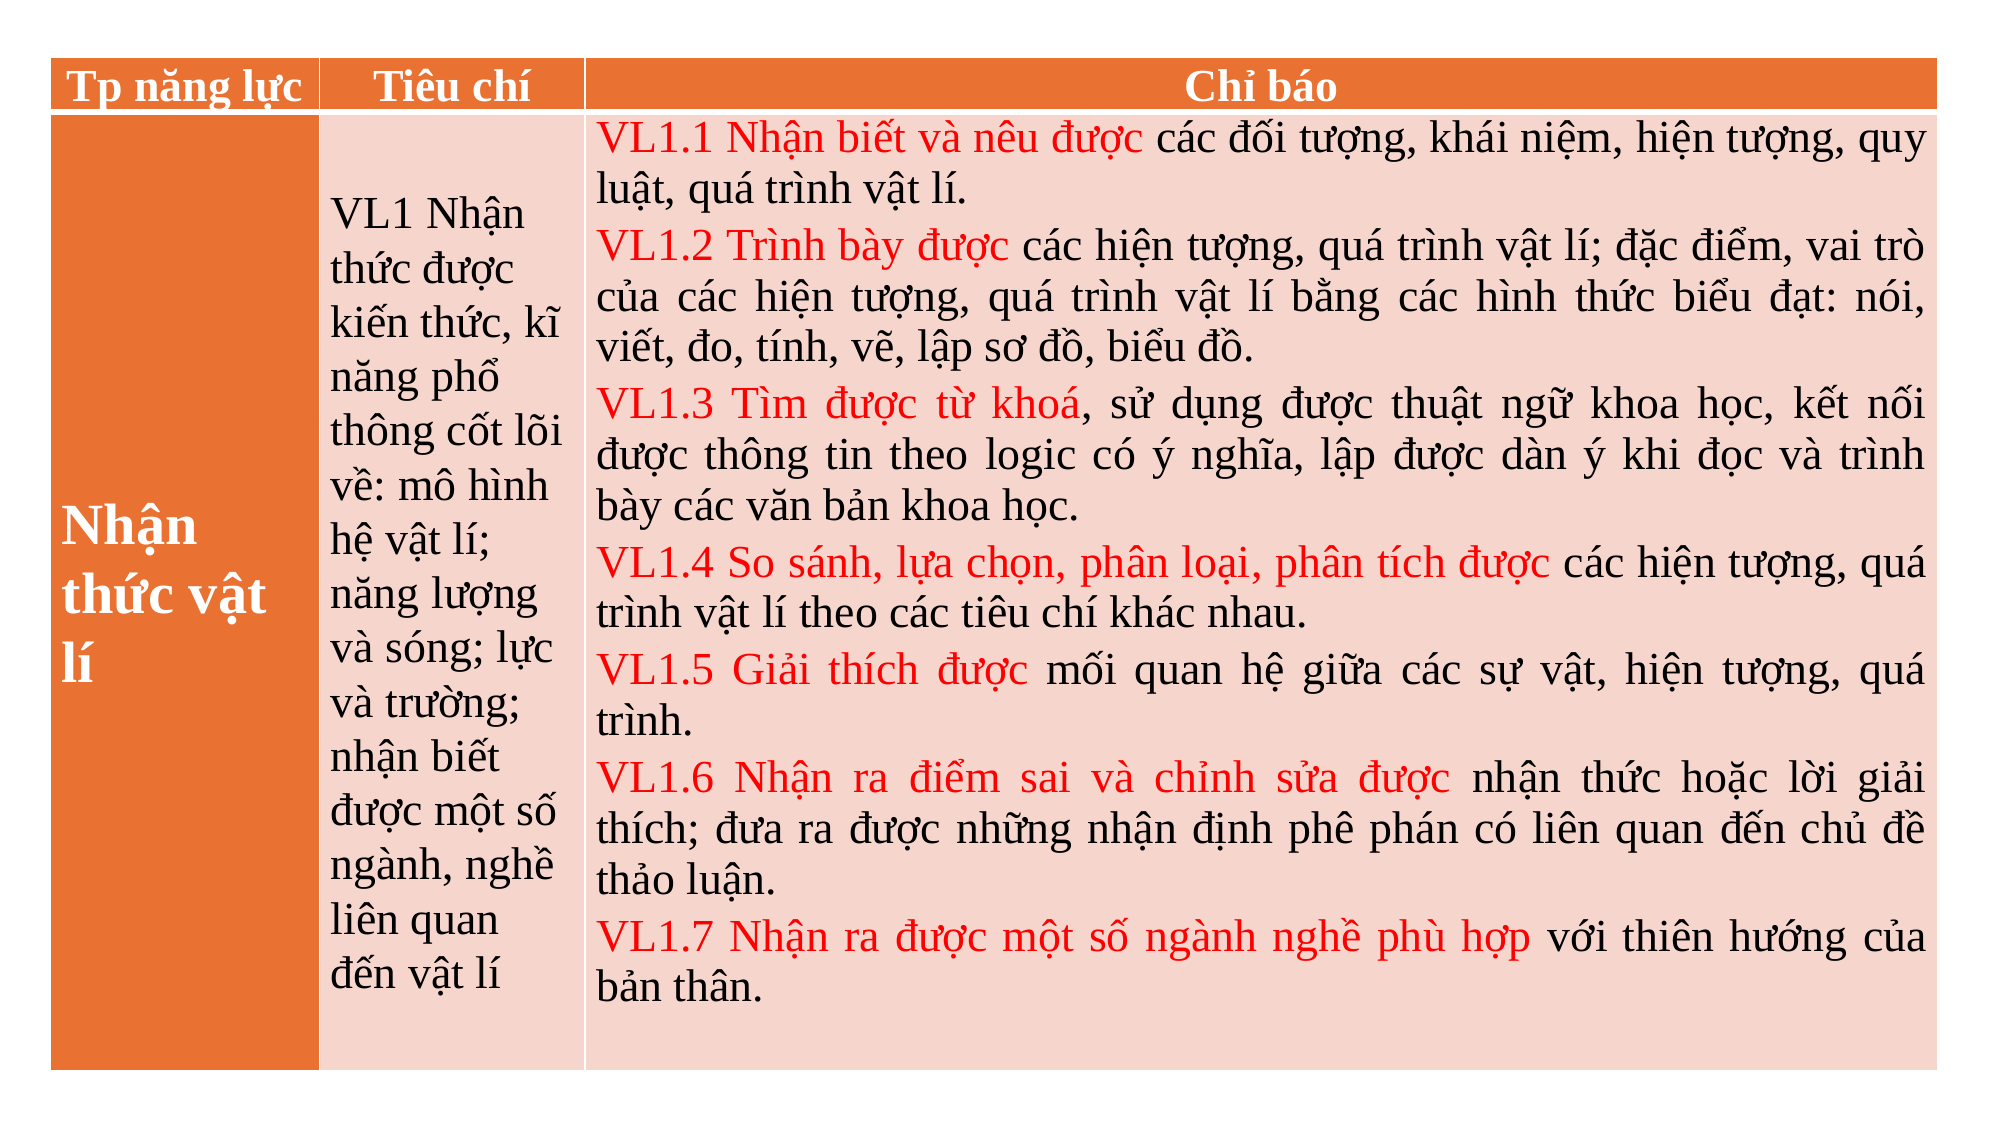

| Tp năng lực | Tiêu chí | Chỉ báo |
| --- | --- | --- |
| Nhận thức vật lí | VL1 Nhận thức được kiến thức, kĩ năng phổ thông cốt lõi về: mô hình hệ vật lí; năng lượng và sóng; lực và trường; nhận biết được một số ngành, nghề liên quan đến vật lí | VL1.1 Nhận biết và nêu được các đối tượng, khái niệm, hiện tượng, quy luật, quá trình vật lí. VL1.2 Trình bày được các hiện tượng, quá trình vật lí; đặc điểm, vai trò của các hiện tượng, quá trình vật lí bằng các hình thức biểu đạt: nói, viết, đo, tính, vẽ, lập sơ đồ, biểu đồ. VL1.3 Tìm được từ khoá, sử dụng được thuật ngữ khoa học, kết nối được thông tin theo logic có ý nghĩa, lập được dàn ý khi đọc và trình bày các văn bản khoa học. VL1.4 So sánh, lựa chọn, phân loại, phân tích được các hiện tượng, quá trình vật lí theo các tiêu chí khác nhau. VL1.5 Giải thích được mối quan hệ giữa các sự vật, hiện tượng, quá trình. VL1.6 Nhận ra điểm sai và chỉnh sửa được nhận thức hoặc lời giải thích; đưa ra được những nhận định phê phán có liên quan đến chủ đề thảo luận. VL1.7 Nhận ra được một số ngành nghề phù hợp với thiên hướng của bản thân. |